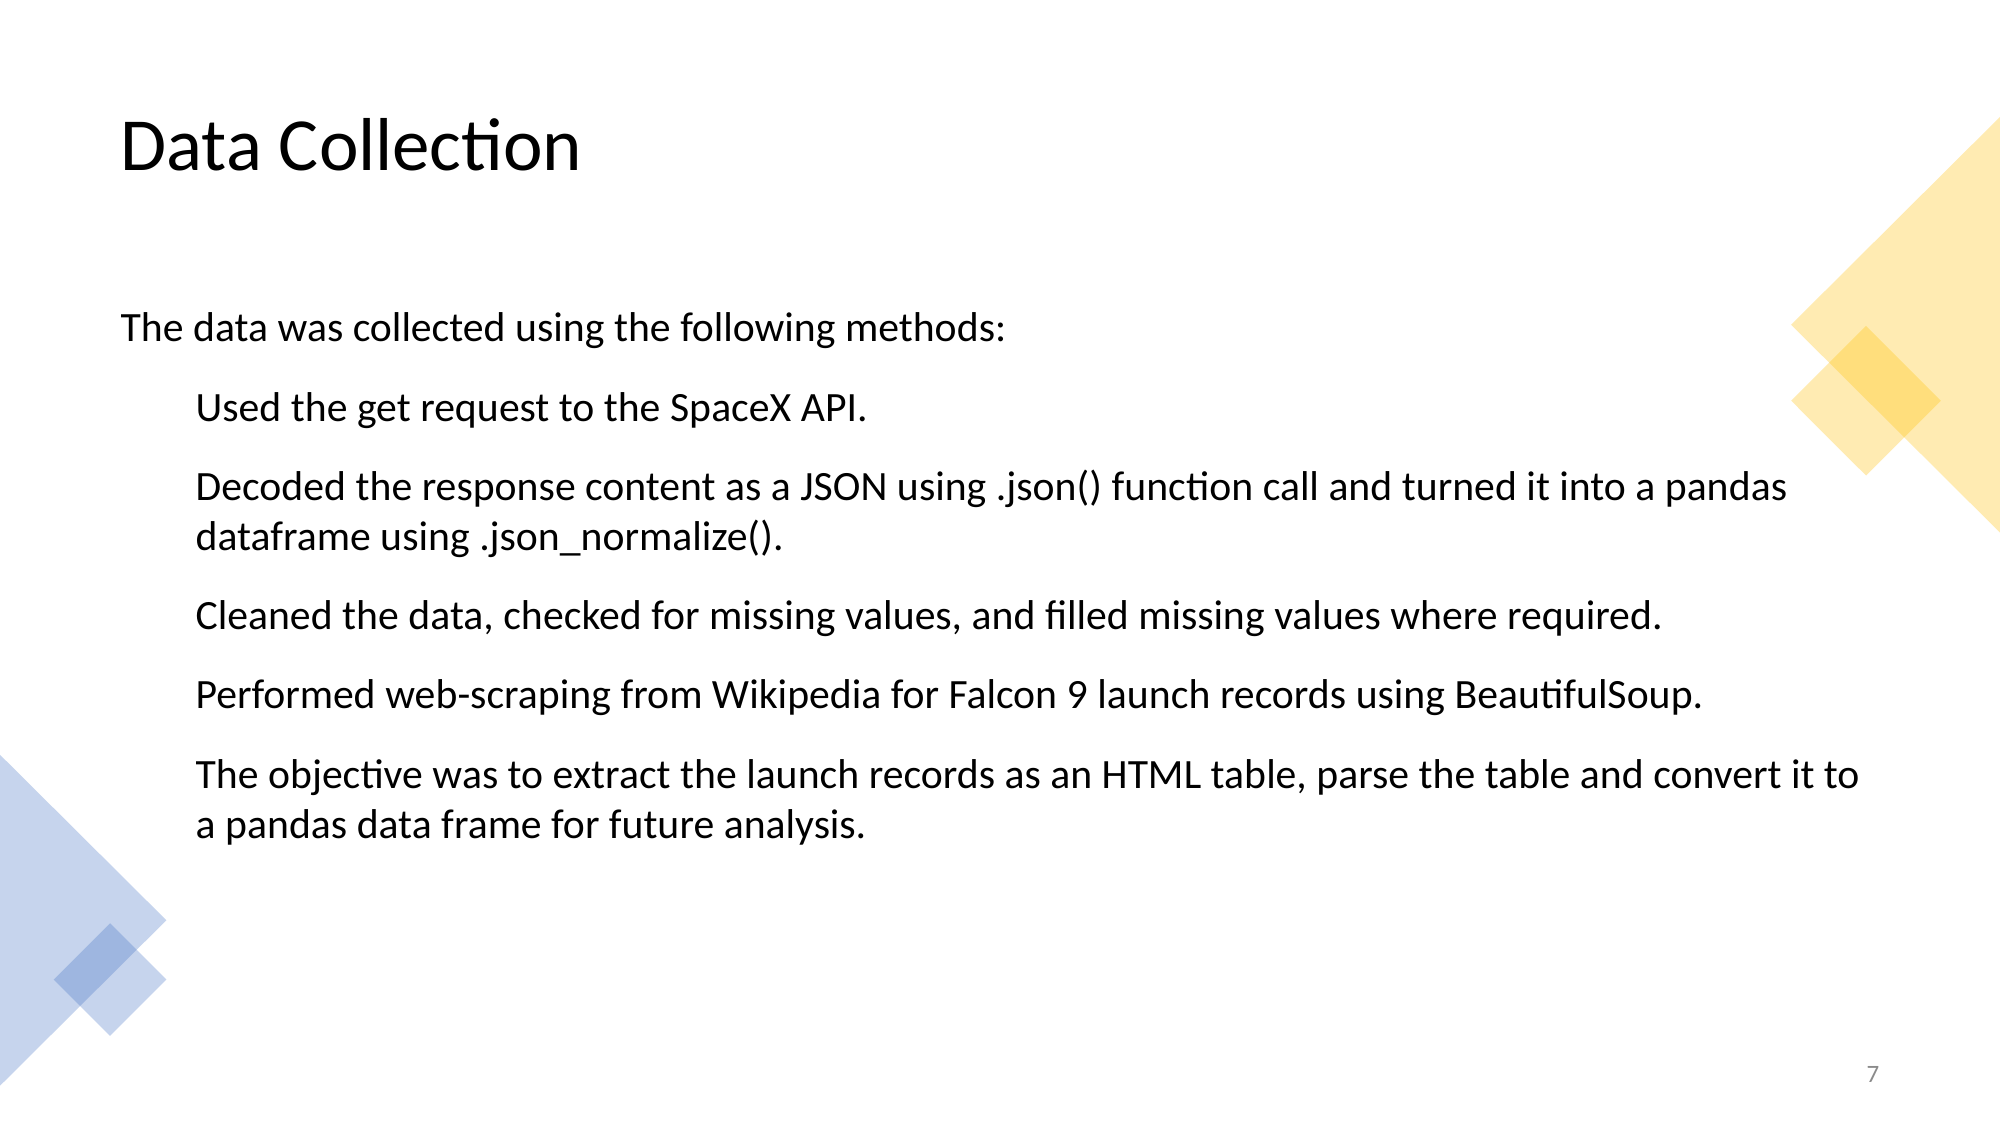

Data Collection

The data was collected using the following methods:
Used the get request to the SpaceX API.
Decoded the response content as a JSON using .json() function call and turned it into a pandas dataframe using .json_normalize().
Cleaned the data, checked for missing values, and filled missing values where required.
Performed web-scraping from Wikipedia for Falcon 9 launch records using BeautifulSoup.
The objective was to extract the launch records as an HTML table, parse the table and convert it to a pandas data frame for future analysis.

7